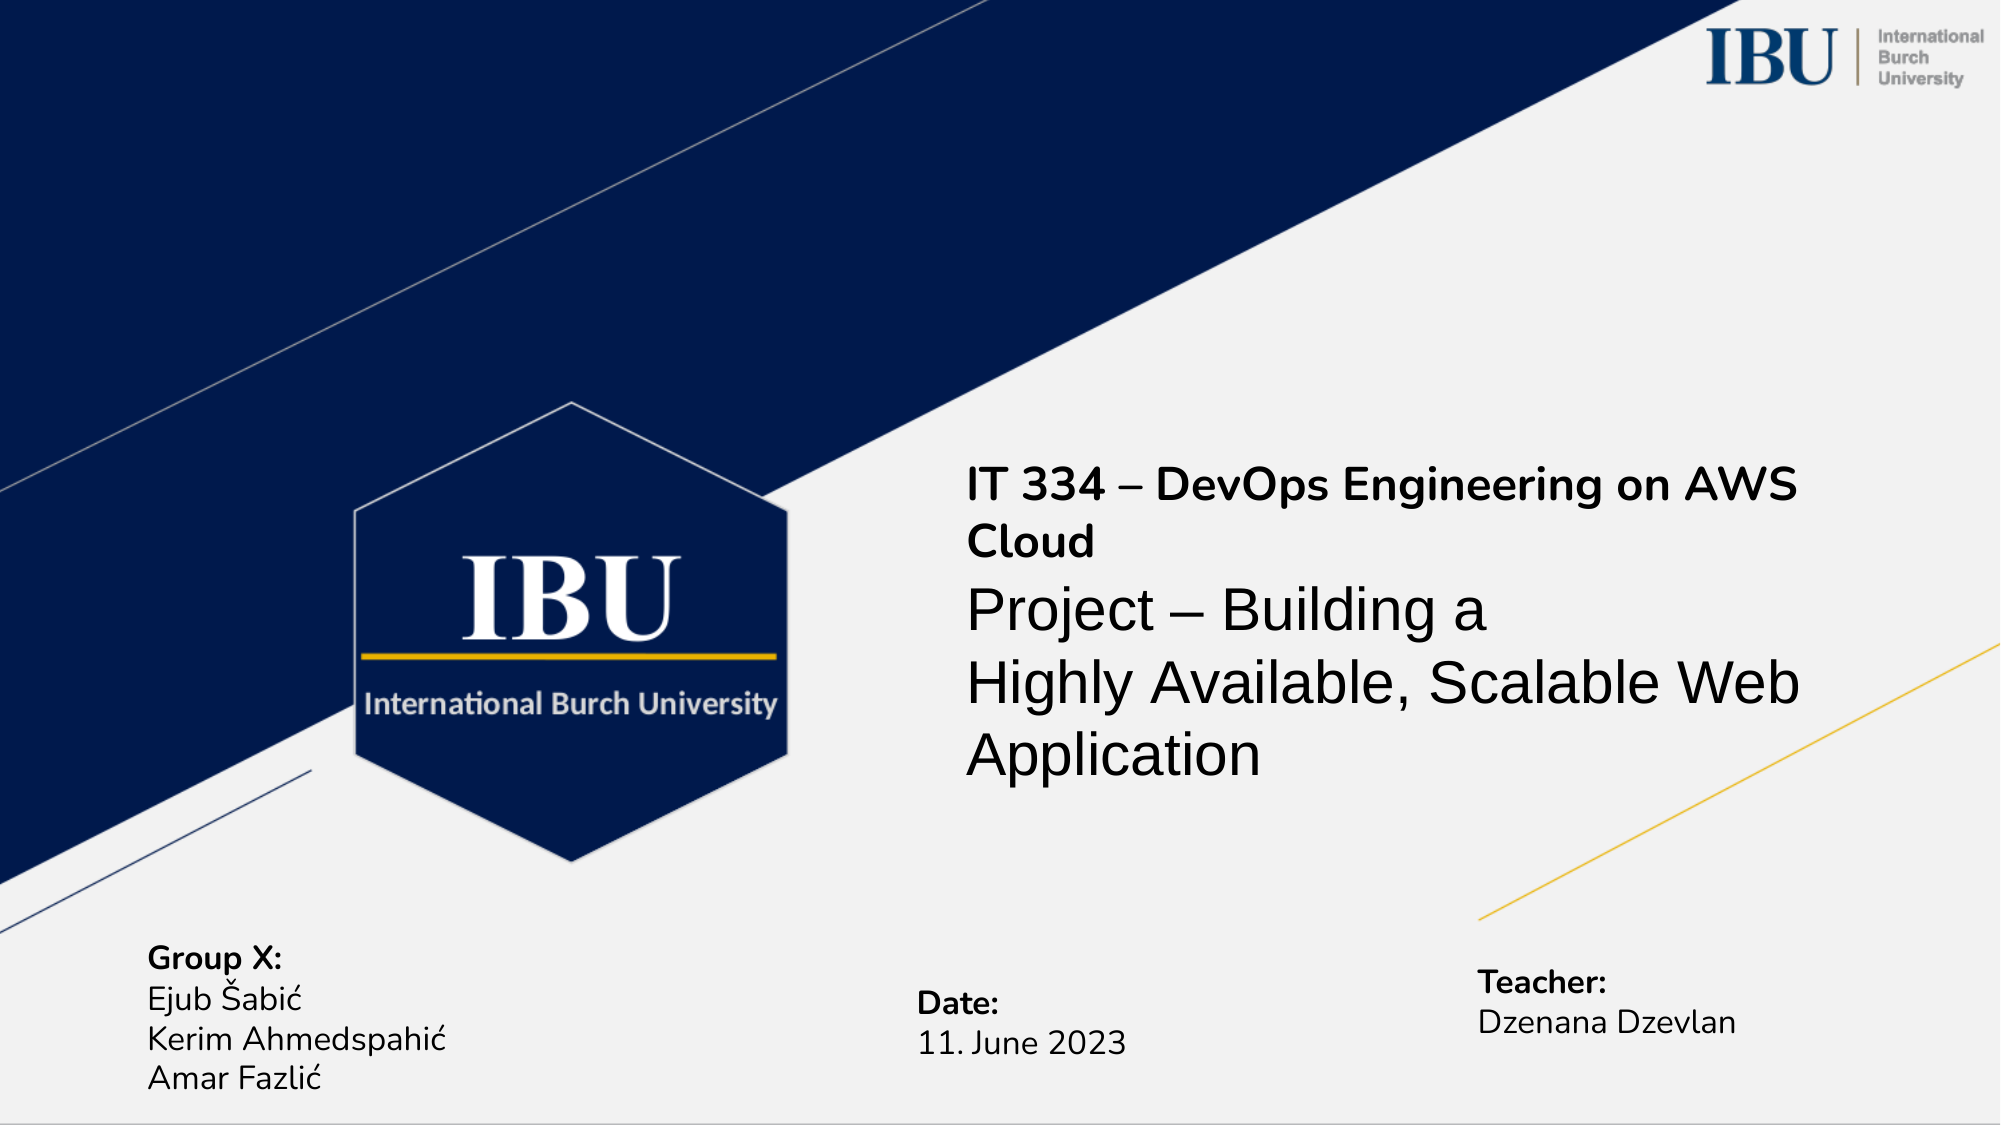

IT 334 – DevOps Engineering on AWS Cloud
Project – Building a Highly Available, Scalable Web Application
Group X:
Ejub Šabić
Kerim Ahmedspahić
Amar Fazlić
Teacher:
Dzenana Dzevlan

Date:
11. June 2023